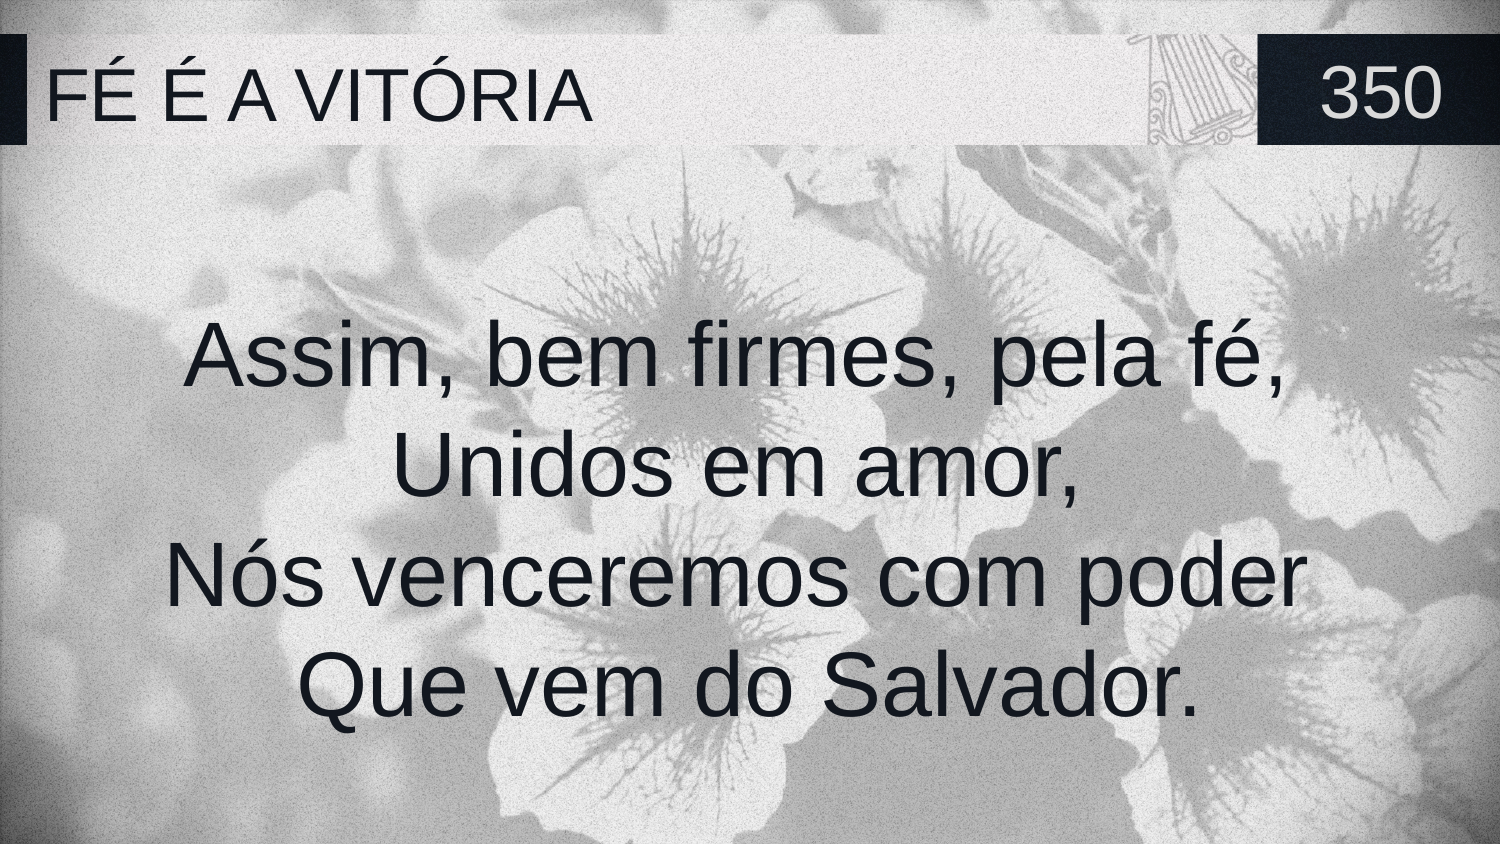

# FÉ É A VITÓRIA
350
Assim, bem firmes, pela fé,
Unidos em amor,
Nós venceremos com poder
Que vem do Salvador.